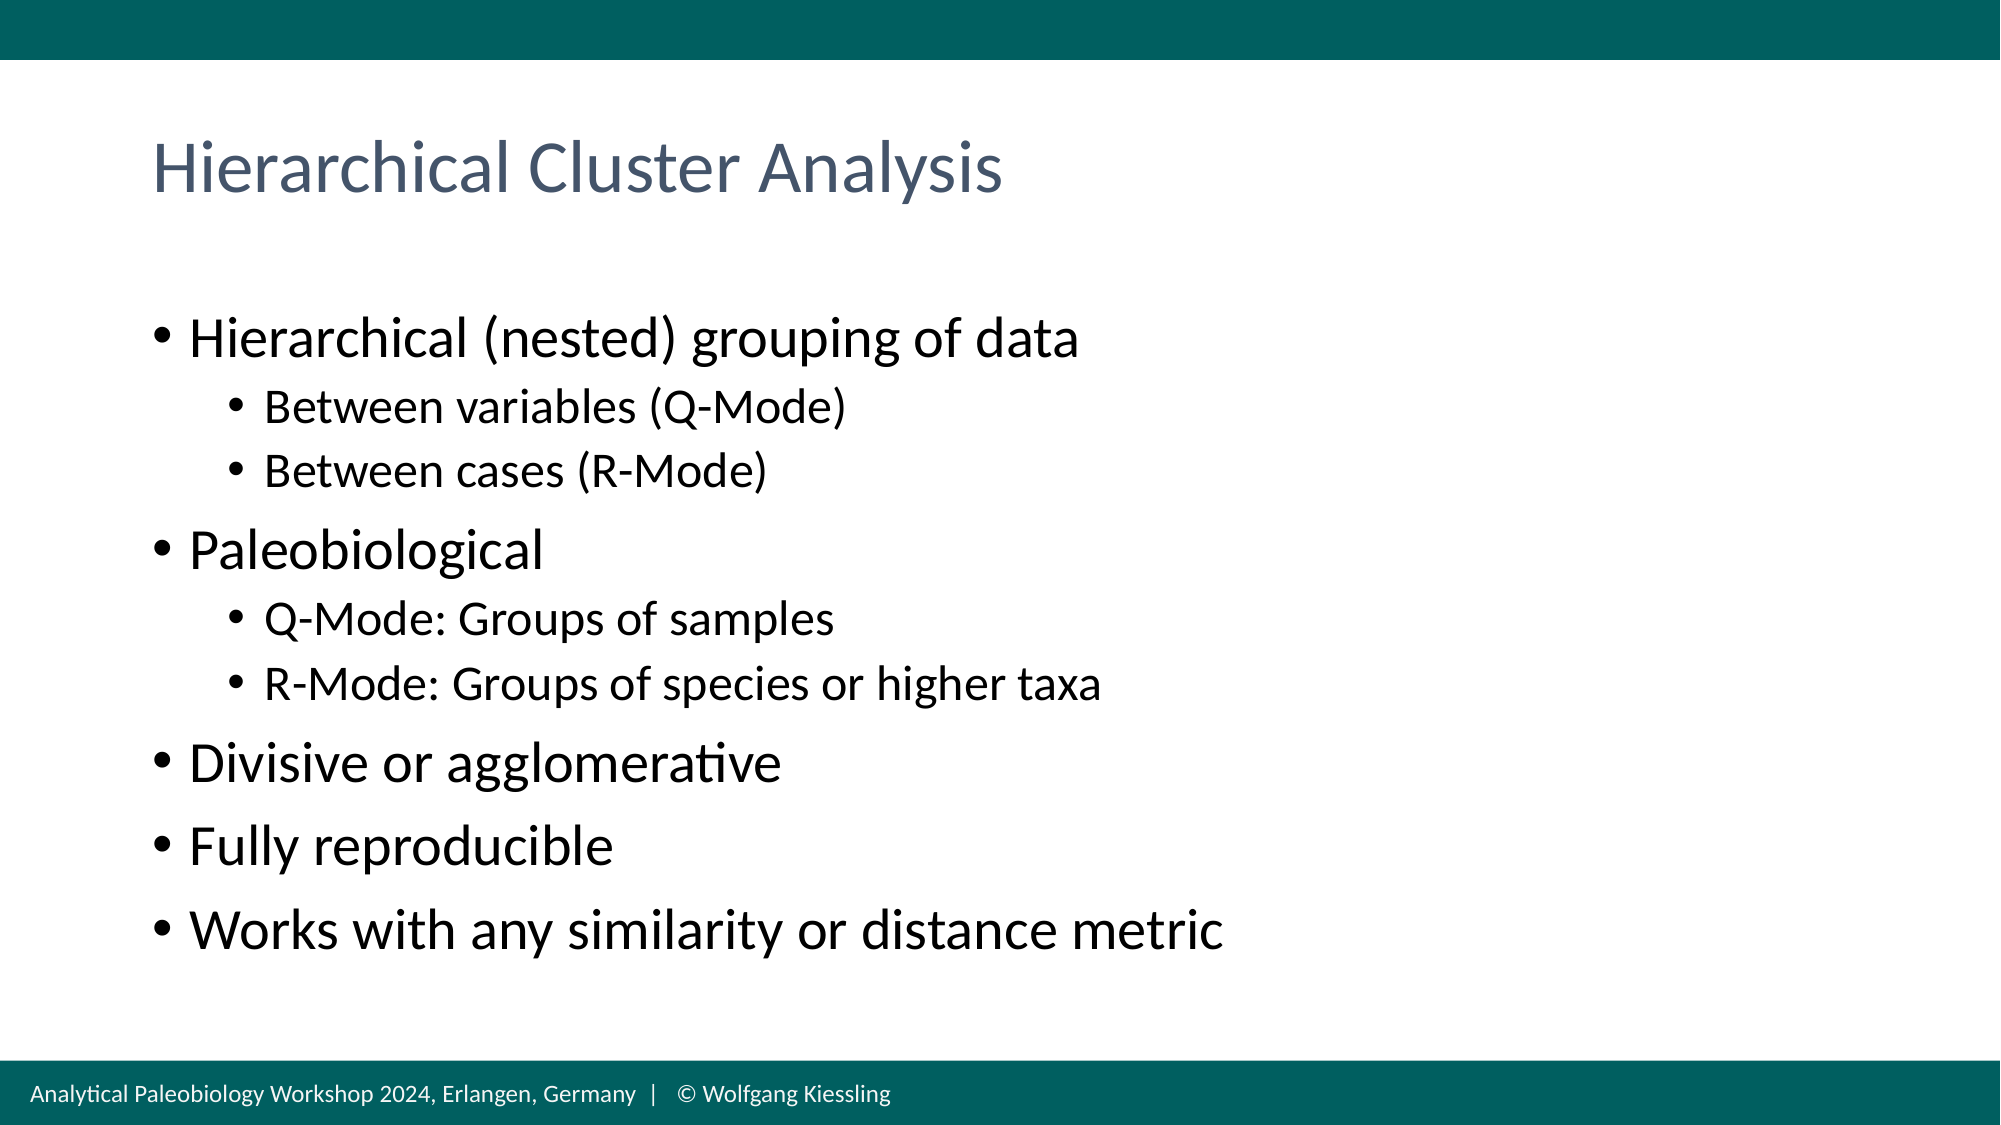

# Hierarchical Cluster Analysis
Hierarchical (nested) grouping of data
Between variables (Q-Mode)
Between cases (R-Mode)
Paleobiological
Q-Mode: Groups of samples
R-Mode: Groups of species or higher taxa
Divisive or agglomerative
Fully reproducible
Works with any similarity or distance metric